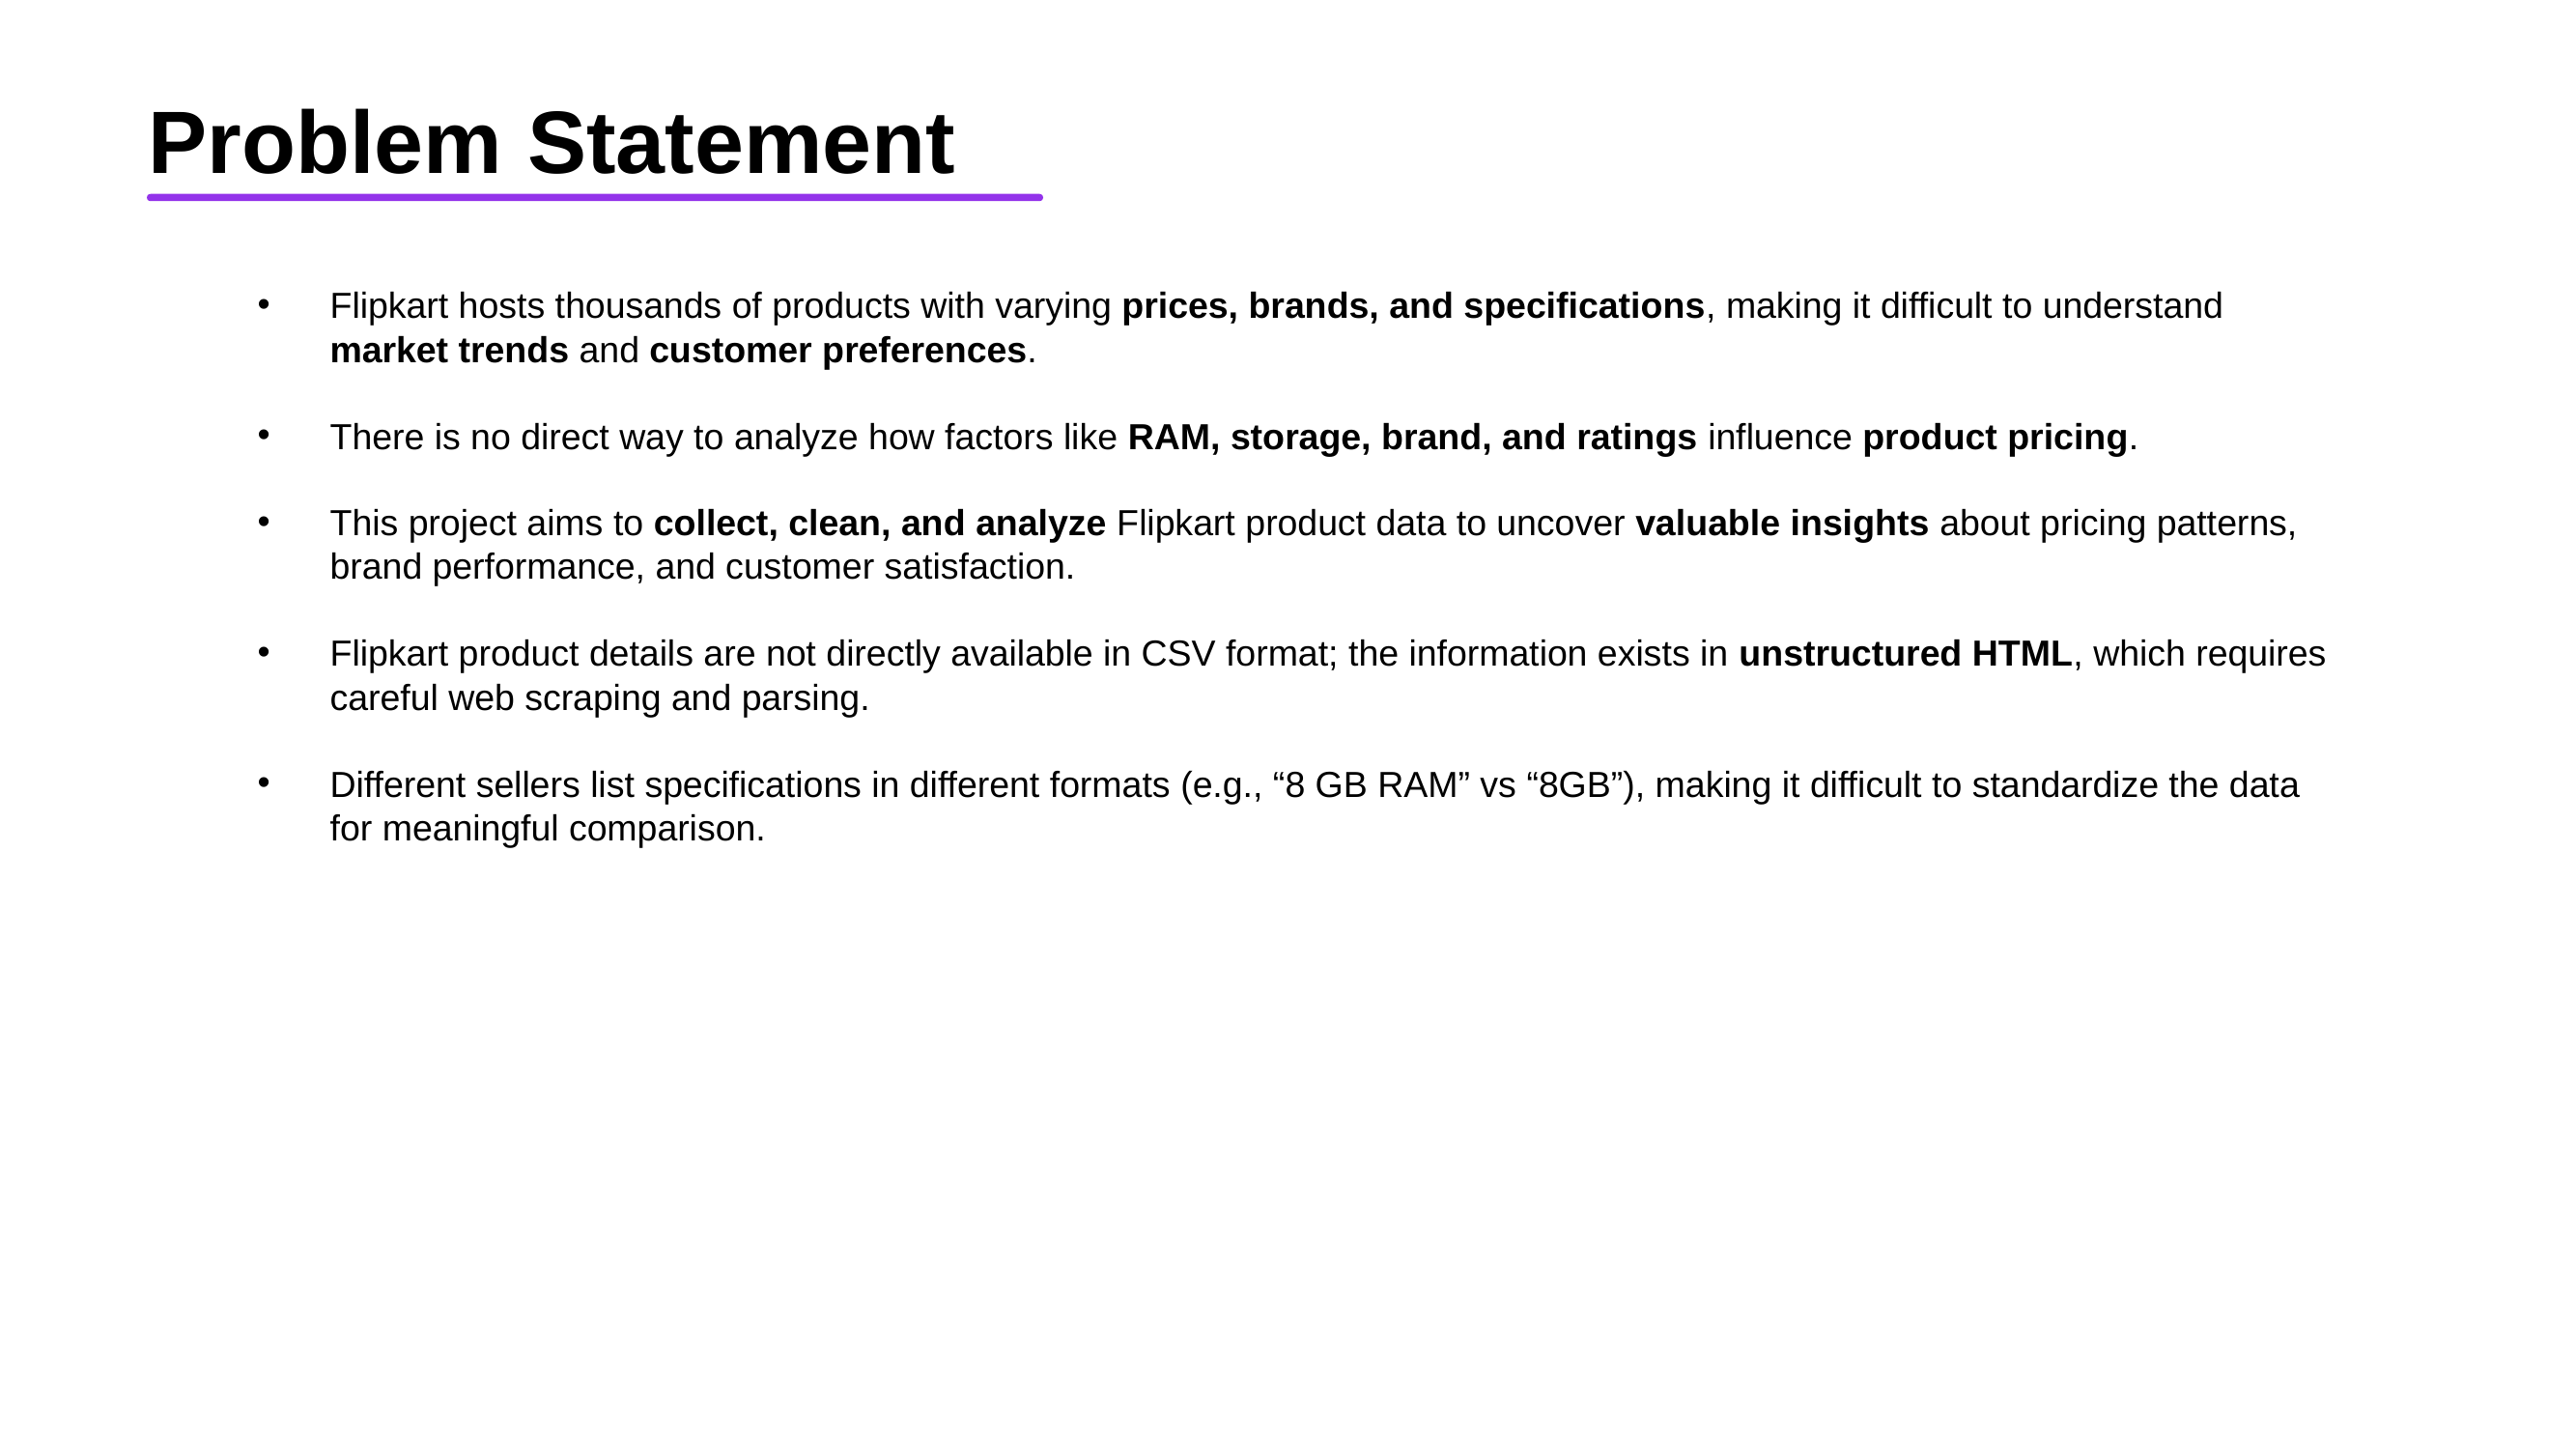

Problem Statement

Flipkart hosts thousands of products with varying prices, brands, and specifications, making it difficult to understand market trends and customer preferences.

There is no direct way to analyze how factors like RAM, storage, brand, and ratings influence product pricing.

This project aims to collect, clean, and analyze Flipkart product data to uncover valuable insights about pricing patterns, brand performance, and customer satisfaction.

Flipkart product details are not directly available in CSV format; the information exists in unstructured HTML, which requires careful web scraping and parsing.

Different sellers list specifications in different formats (e.g., “8 GB RAM” vs “8GB”), making it difficult to standardize the data for meaningful comparison.